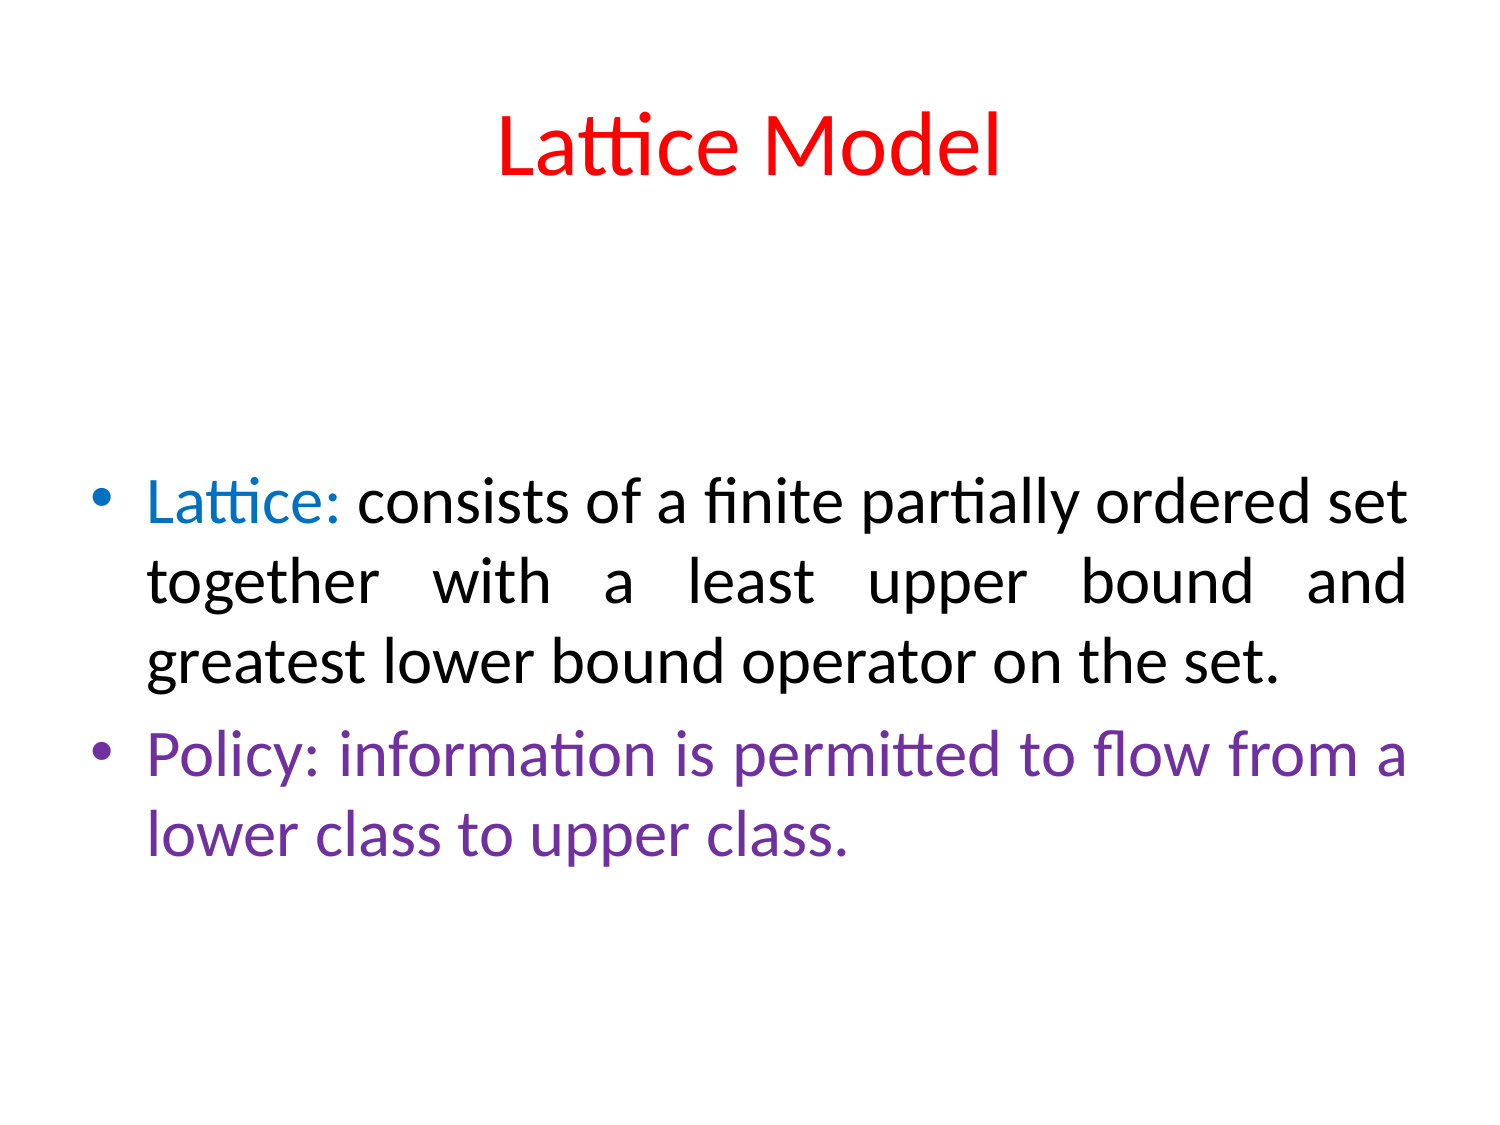

# Lattice Model

Lattice: consists of a finite partially ordered set together with a least upper bound and greatest lower bound operator on the set.
Policy: information is permitted to flow from a lower class to upper class.